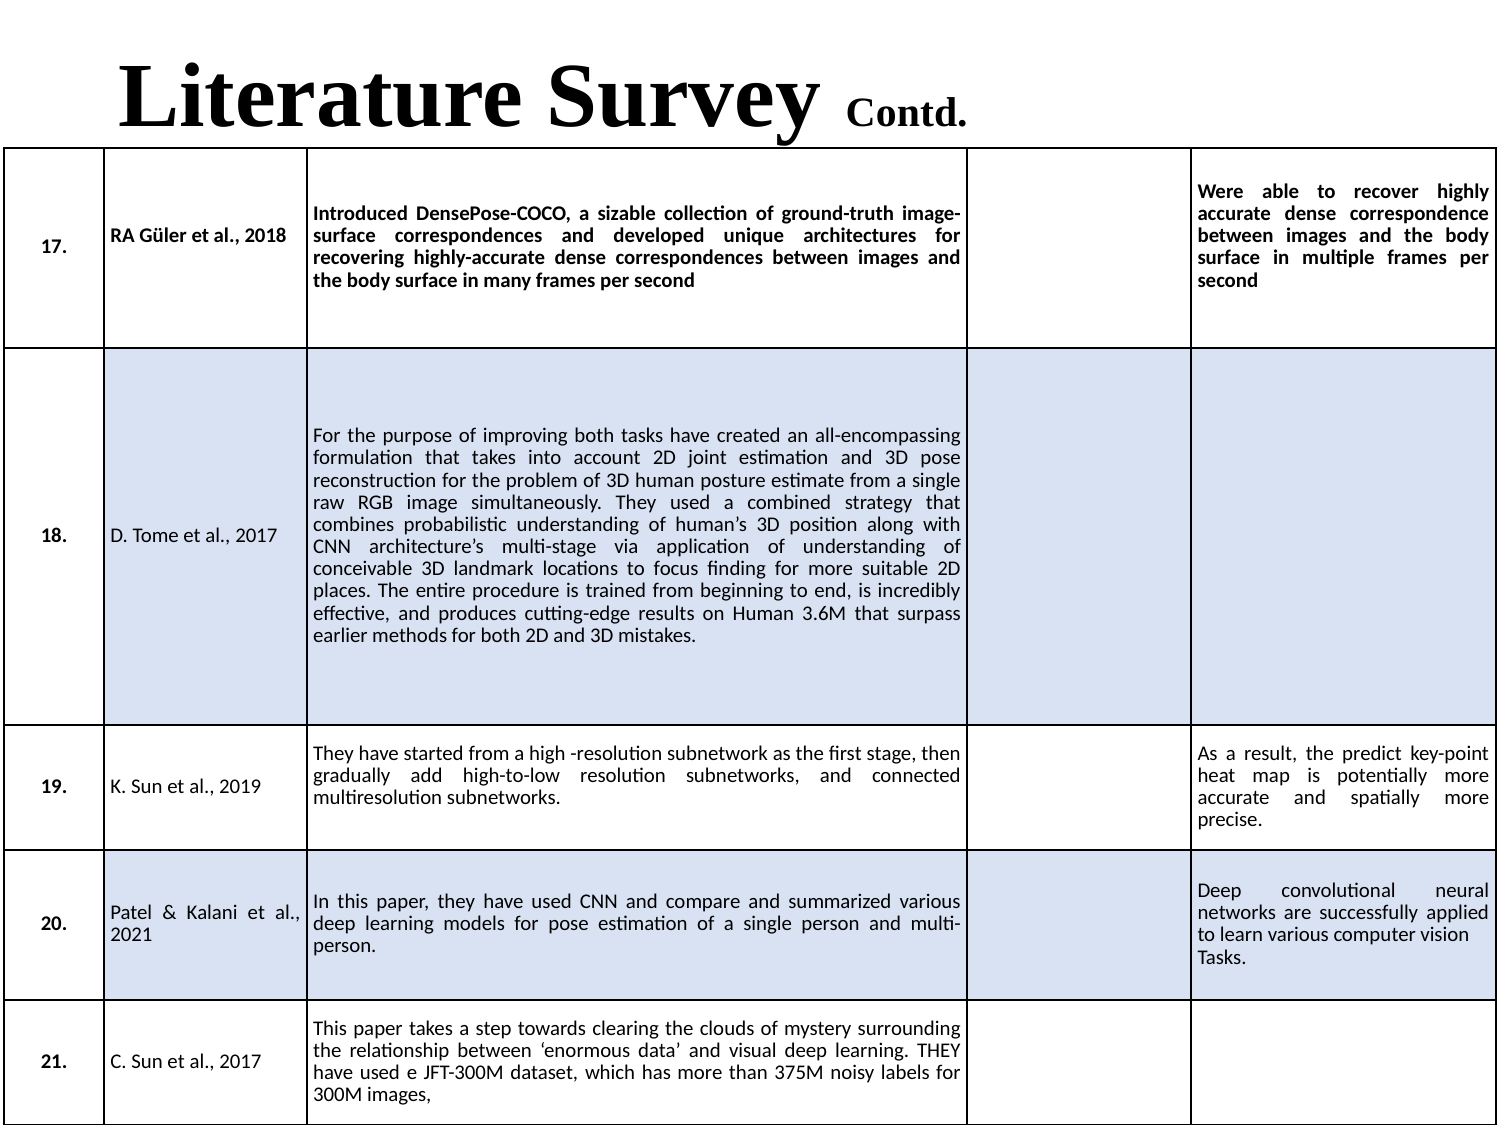

Literature Survey Contd.
| 17. | RA Güler et al., 2018 | Introduced DensePose-COCO, a sizable collection of ground-truth image-surface correspondences and developed unique architectures for recovering highly-accurate dense correspondences between images and the body surface in many frames per second |  | Were able to recover highly accurate dense correspondence between images and the body surface in multiple frames per second |
| --- | --- | --- | --- | --- |
| 18. | D. Tome et al., 2017 | For the purpose of improving both tasks have created an all-encompassing formulation that takes into account 2D joint estimation and 3D pose reconstruction for the problem of 3D human posture estimate from a single raw RGB image simultaneously. They used a combined strategy that combines probabilistic understanding of human’s 3D position along with CNN architecture’s multi-stage via application of understanding of conceivable 3D landmark locations to focus finding for more suitable 2D places. The entire procedure is trained from beginning to end, is incredibly effective, and produces cutting-edge results on Human 3.6M that surpass earlier methods for both 2D and 3D mistakes. |  |  |
| 19. | K. Sun et al., 2019 | They have started from a high -resolution subnetwork as the first stage, then gradually add high-to-low resolution subnetworks, and connected multiresolution subnetworks. |  | As a result, the predict key-point heat map is potentially more accurate and spatially more precise. |
| 20. | Patel & Kalani et al., 2021 | In this paper, they have used CNN and compare and summarized various deep learning models for pose estimation of a single person and multi-person. |  | Deep convolutional neural networks are successfully applied to learn various computer vision Tasks. |
| 21. | C. Sun et al., 2017 | This paper takes a step towards clearing the clouds of mystery surrounding the relationship between ‘enormous data’ and visual deep learning. THEY have used e JFT-300M dataset, which has more than 375M noisy labels for 300M images, |  |  |